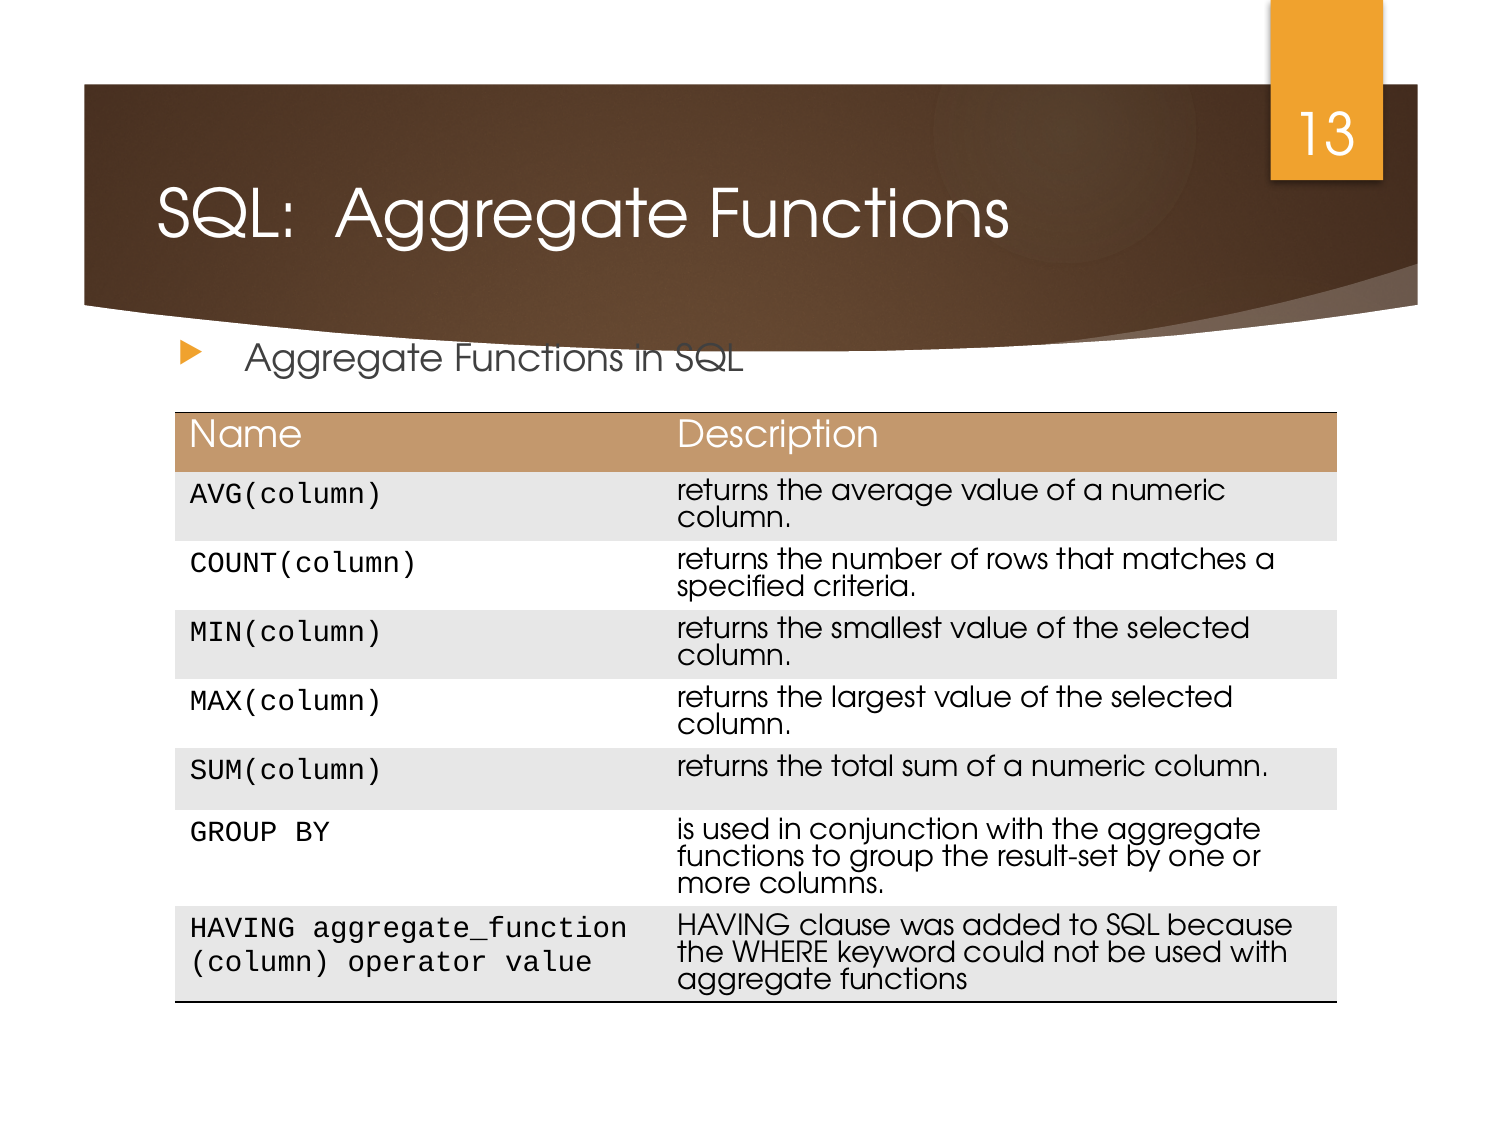

13
# SQL:  Aggregate Functions
 Aggregate Functions in SQL

| Name | Description |
| --- | --- |
| AVG(column) | returns the average value of a numeric column. |
| COUNT(column) | returns the number of rows that matches a specified criteria. |
| MIN(column) | returns the smallest value of the selected column. |
| MAX(column) | returns the largest value of the selected column. |
| SUM(column) | returns the total sum of a numeric column. |
| GROUP BY | is used in conjunction with the aggregate functions to group the result-set by one or more columns. |
| HAVING aggregate\_function (column) operator value | HAVING clause was added to SQL because the WHERE keyword could not be used with aggregate functions |